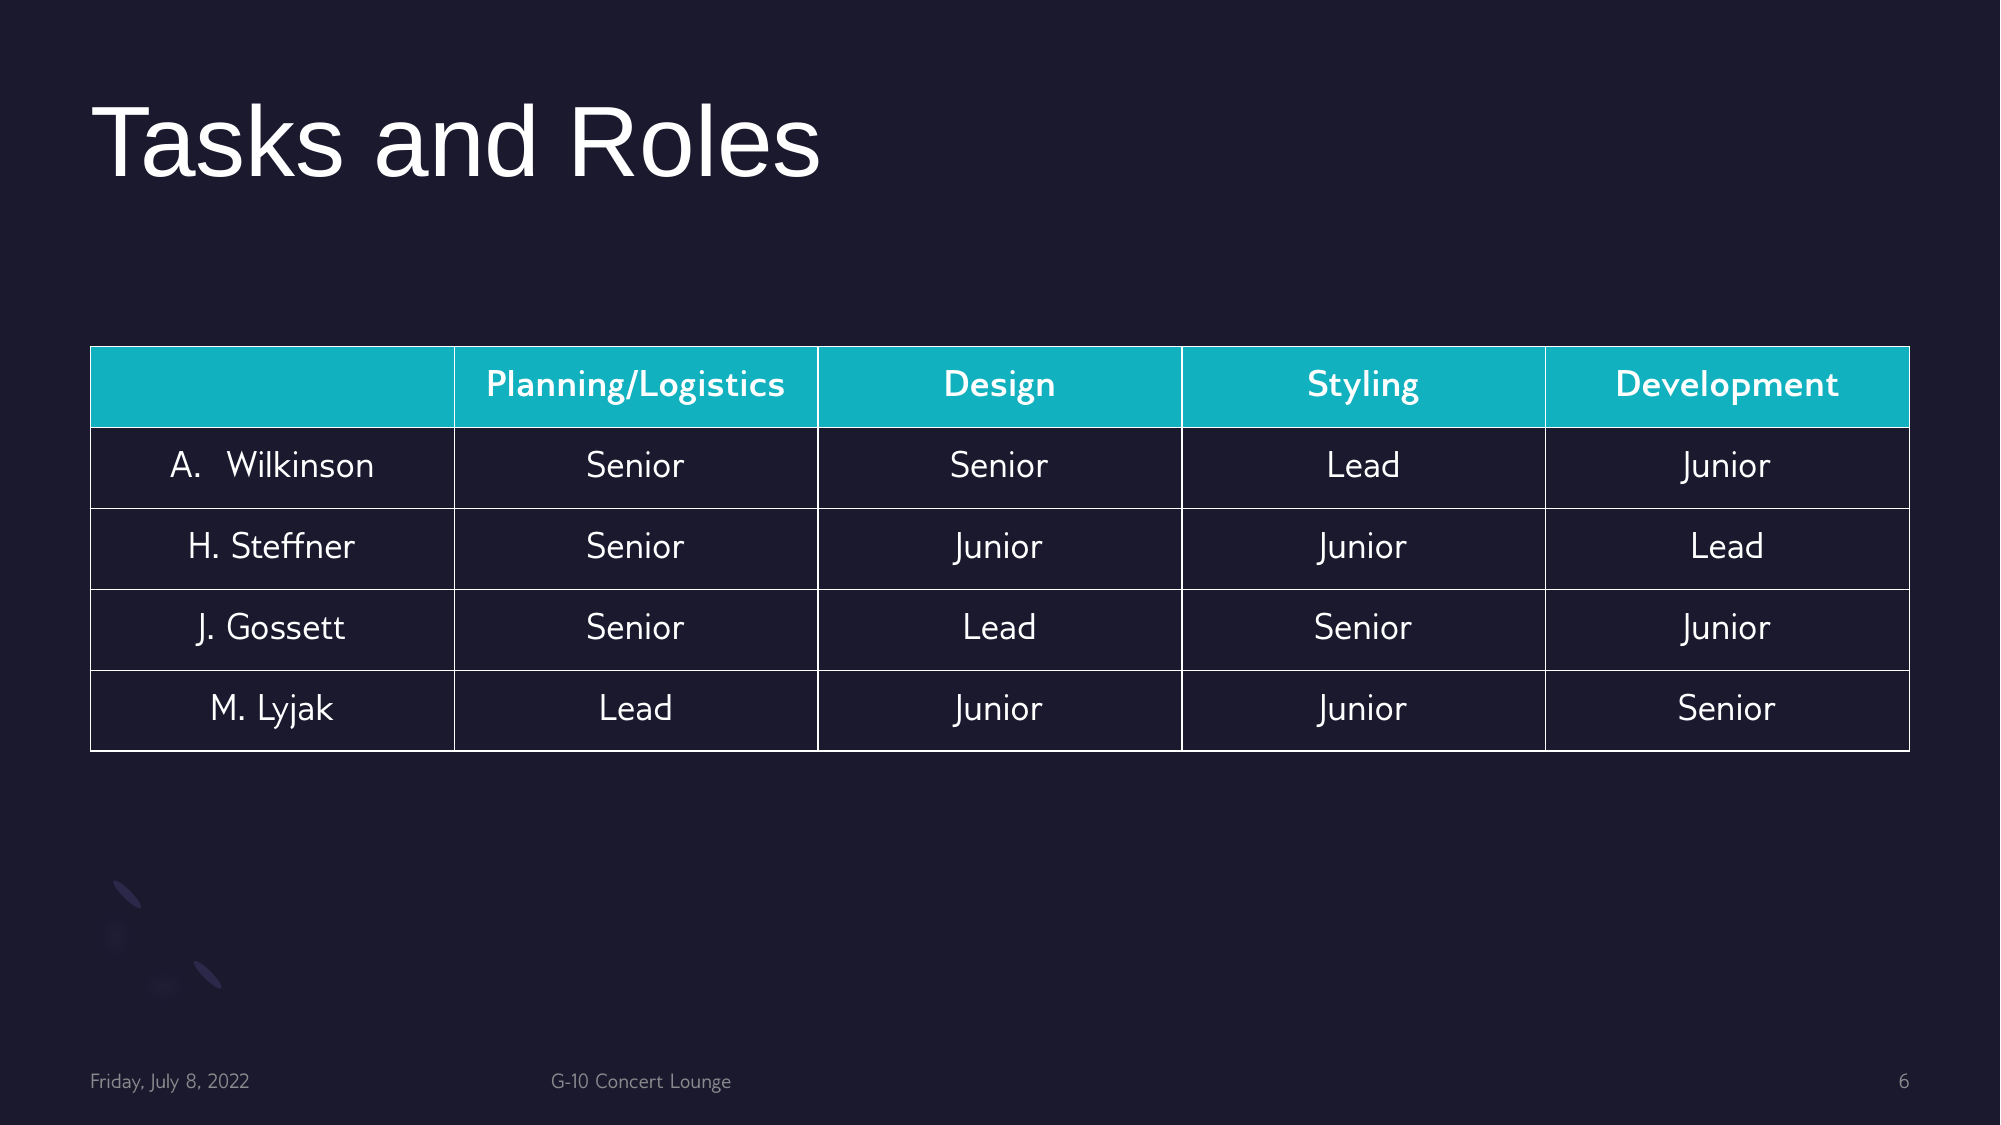

# Tasks and Roles
|  | Planning/Logistics | Design | Styling | Development |
| --- | --- | --- | --- | --- |
| Wilkinson | Senior | Senior | Lead | Junior |
| H. Steffner | Senior | Junior | Junior | Lead |
| J. Gossett | Senior | Lead | Senior | Junior |
| M. Lyjak | Lead | Junior | Junior | Senior |
Friday, July 8, 2022
G-10 Concert Lounge
6